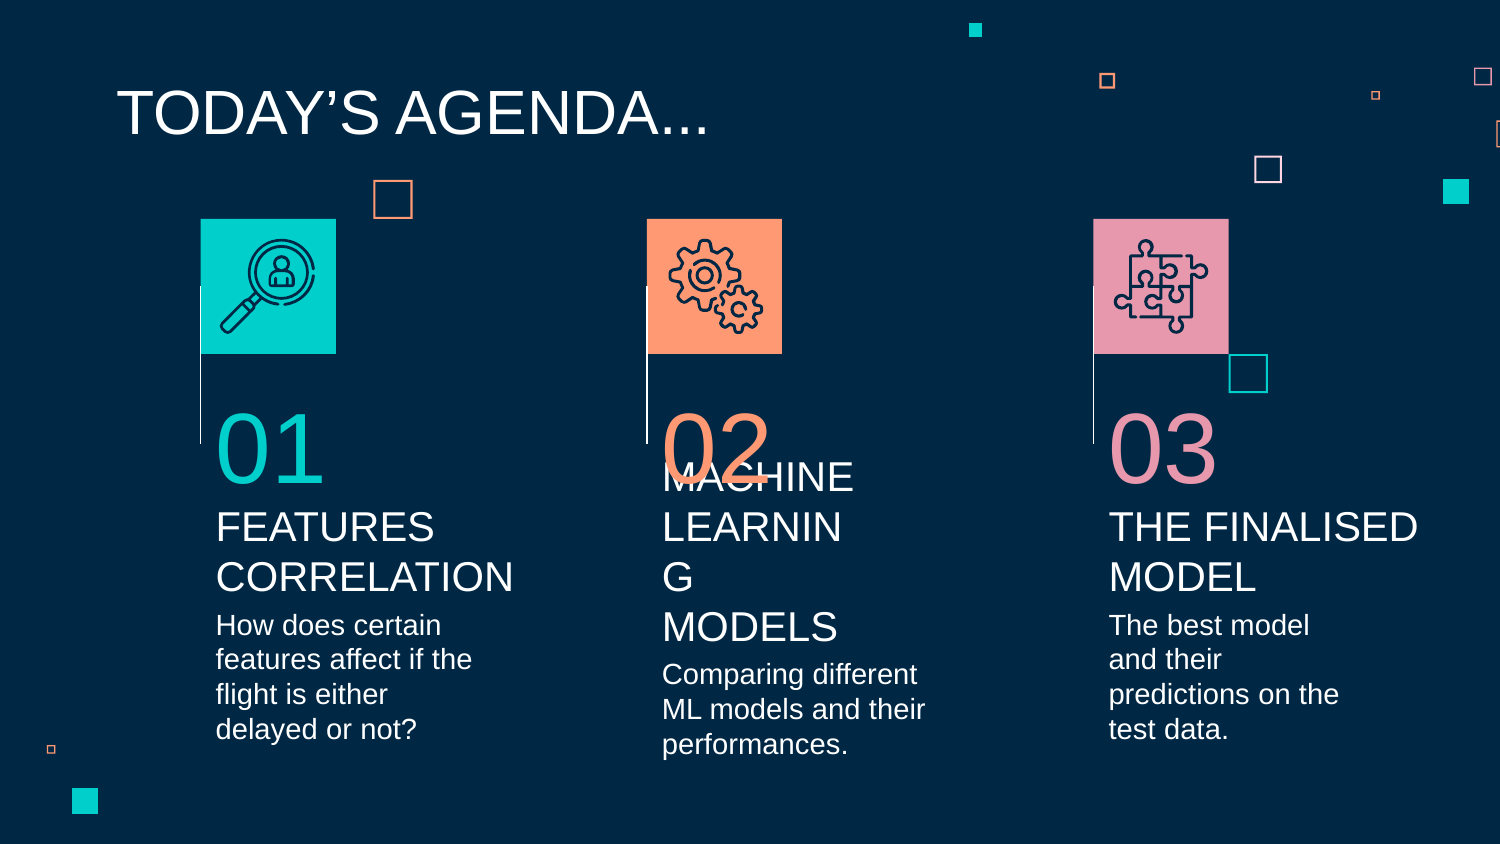

TODAY’S AGENDA...

01
02
03
# FEATURES CORRELATION
THE FINALISED MODEL
MACHINE LEARNING MODELS
The best model and their predictions on the test data.
How does certain features affect if the flight is either delayed or not?
Comparing different ML models and their performances.